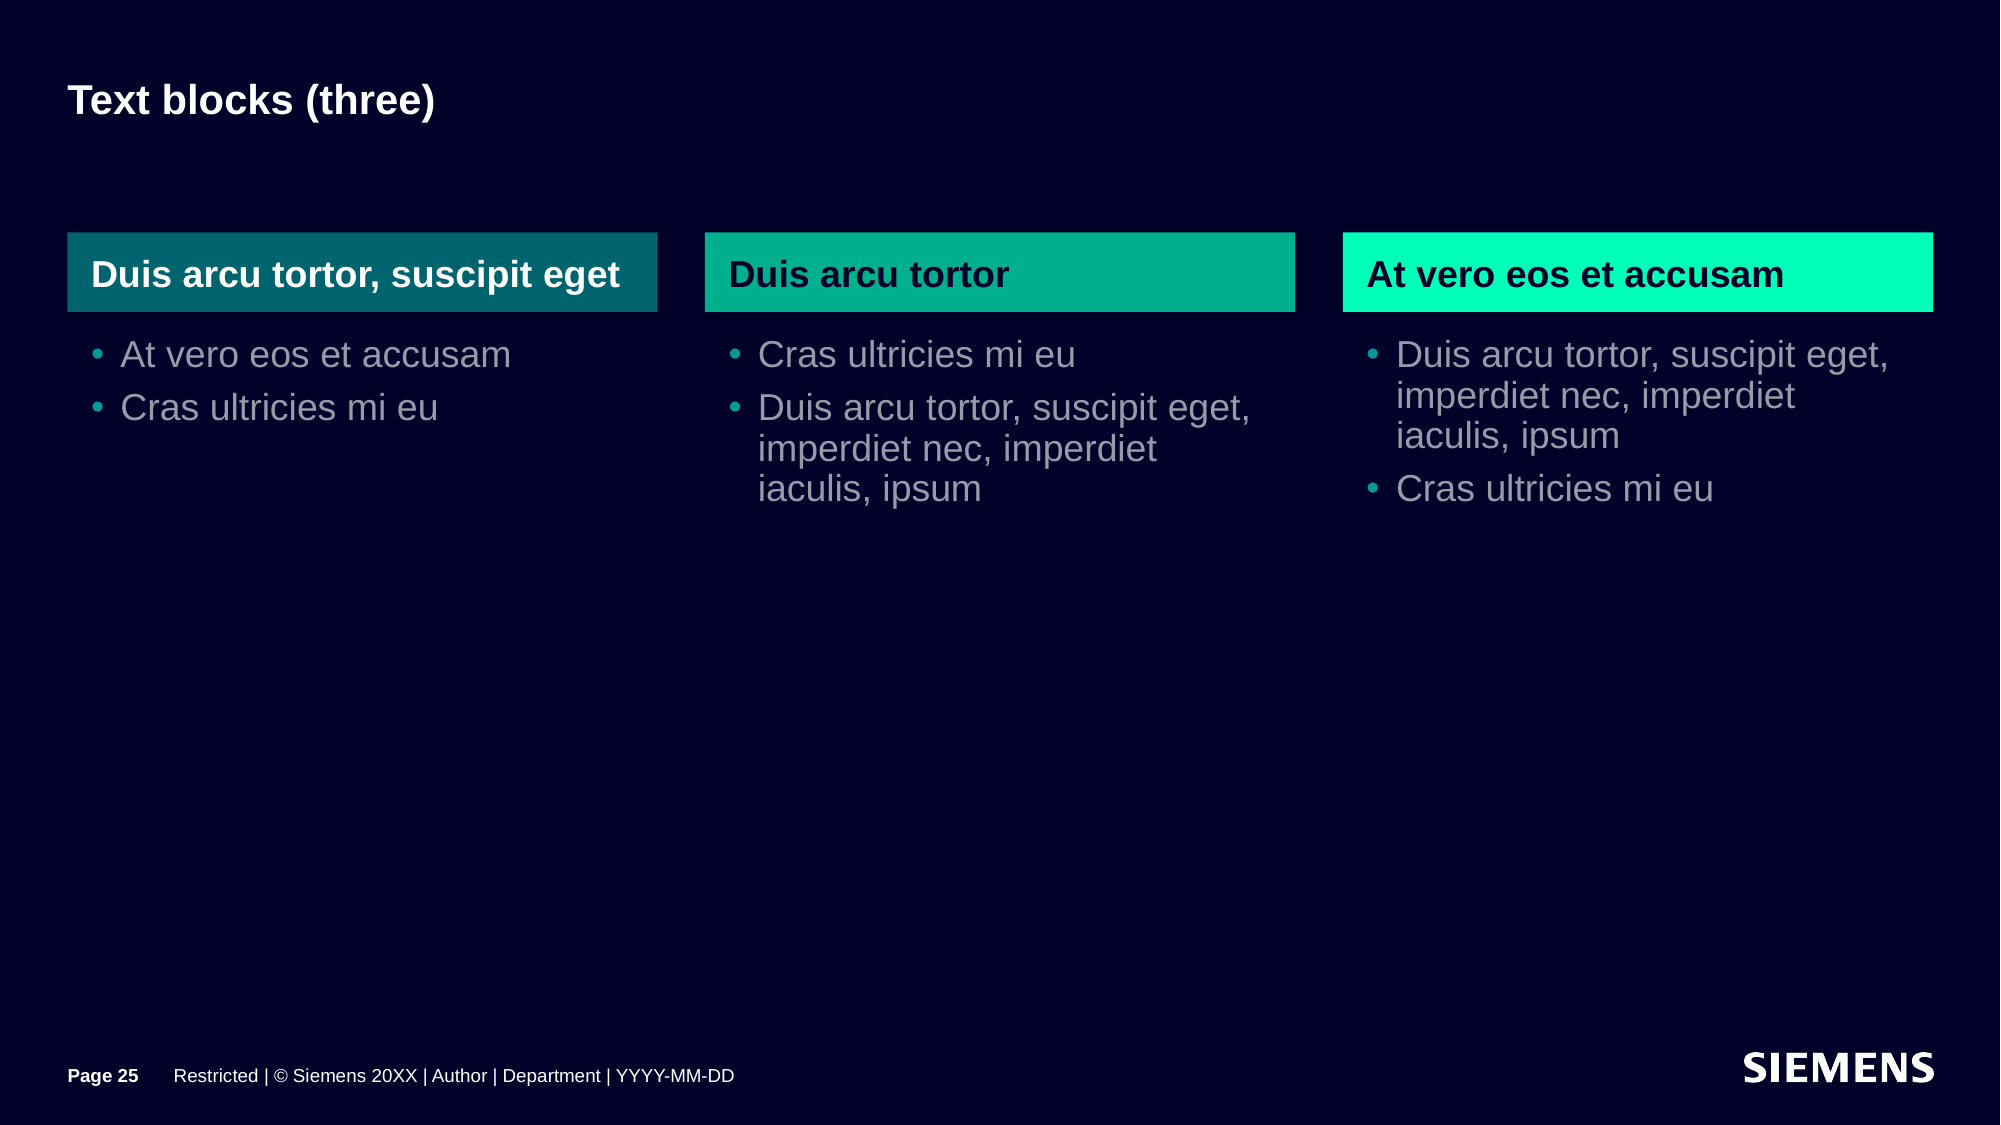

# Text blocks (three)
Duis arcu tortor, suscipit eget
Duis arcu tortor
At vero eos et accusam
At vero eos et accusam
Cras ultricies mi eu
Cras ultricies mi eu
Duis arcu tortor, suscipit eget, imperdiet nec, imperdiet iaculis, ipsum

Duis arcu tortor, suscipit eget, imperdiet nec, imperdiet iaculis, ipsum
Cras ultricies mi eu

Page 25
Restricted | © Siemens 20XX | Author | Department | YYYY-MM-DD